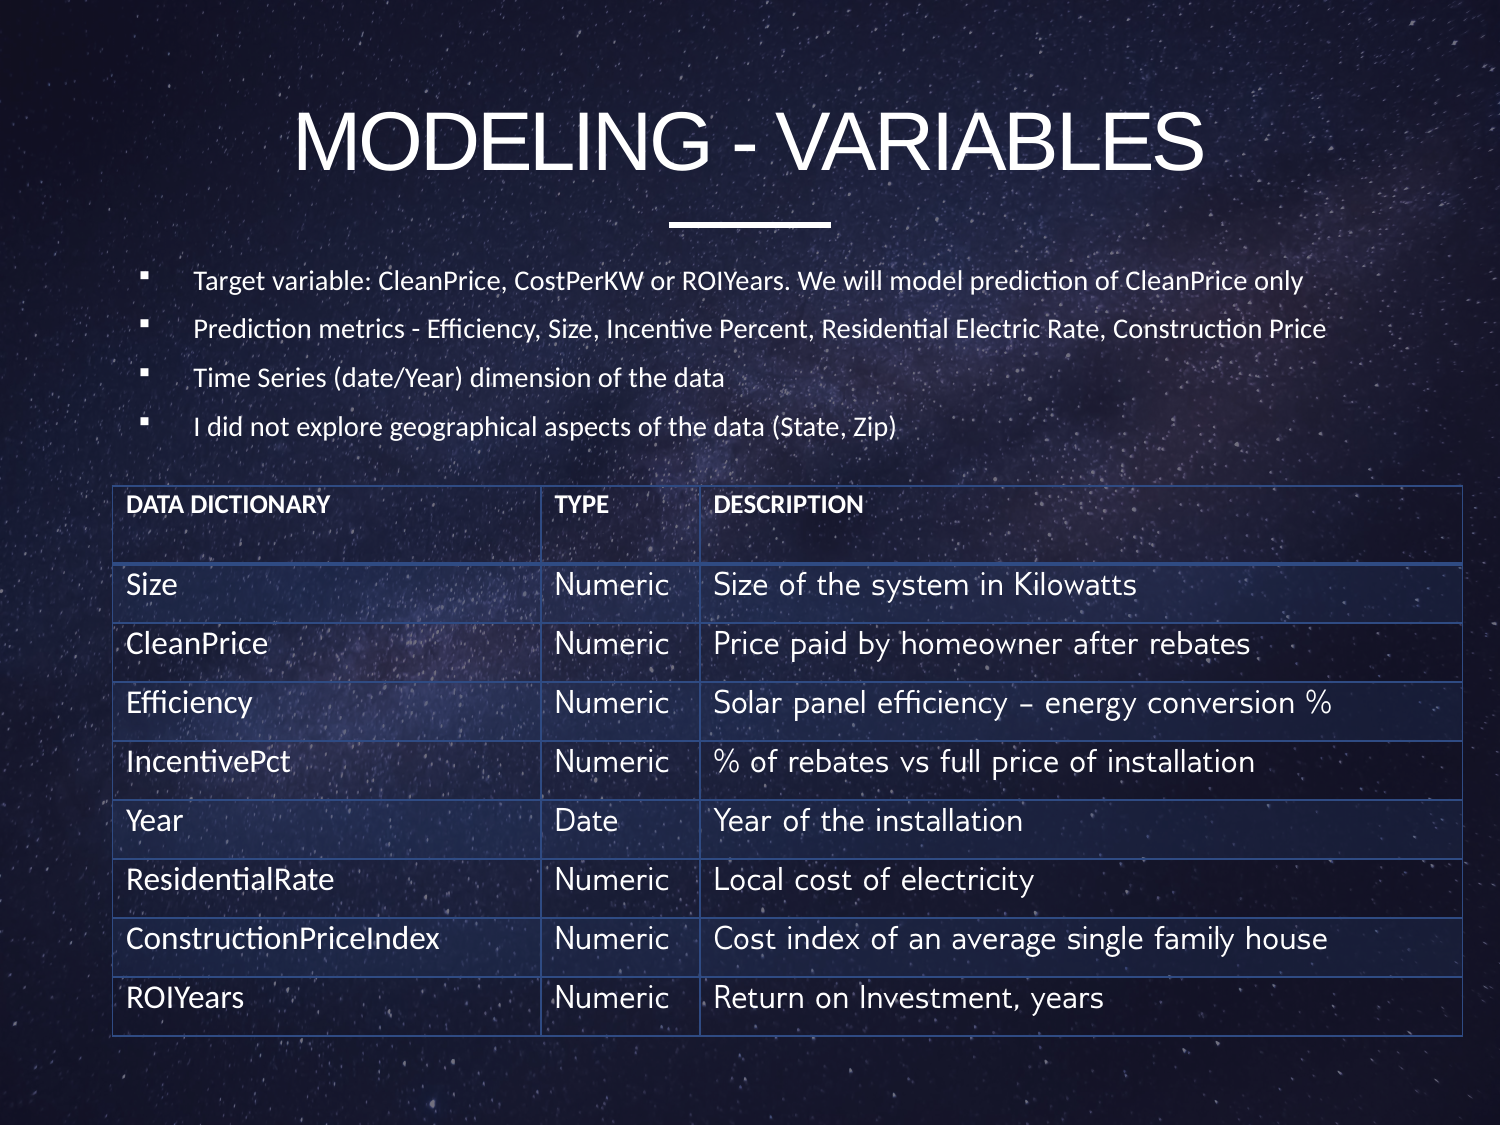

# MODELING - Variables
Target variable: CleanPrice, CostPerKW or ROIYears. We will model prediction of CleanPrice only
Prediction metrics - Efficiency, Size, Incentive Percent, Residential Electric Rate, Construction Price
Time Series (date/Year) dimension of the data
I did not explore geographical aspects of the data (State, Zip)

| Data DICTIONARY | TYPE | DESCRIPTION |
| --- | --- | --- |
| Size | Numeric | Size of the system in Kilowatts |
| CleanPrice | Numeric | Price paid by homeowner after rebates |
| Efficiency | Numeric | Solar panel efficiency – energy conversion % |
| IncentivePct | Numeric | % of rebates vs full price of installation |
| Year | Date | Year of the installation |
| ResidentialRate | Numeric | Local cost of electricity |
| ConstructionPriceIndex | Numeric | Cost index of an average single family house |
| ROIYears | Numeric | Return on Investment, years |